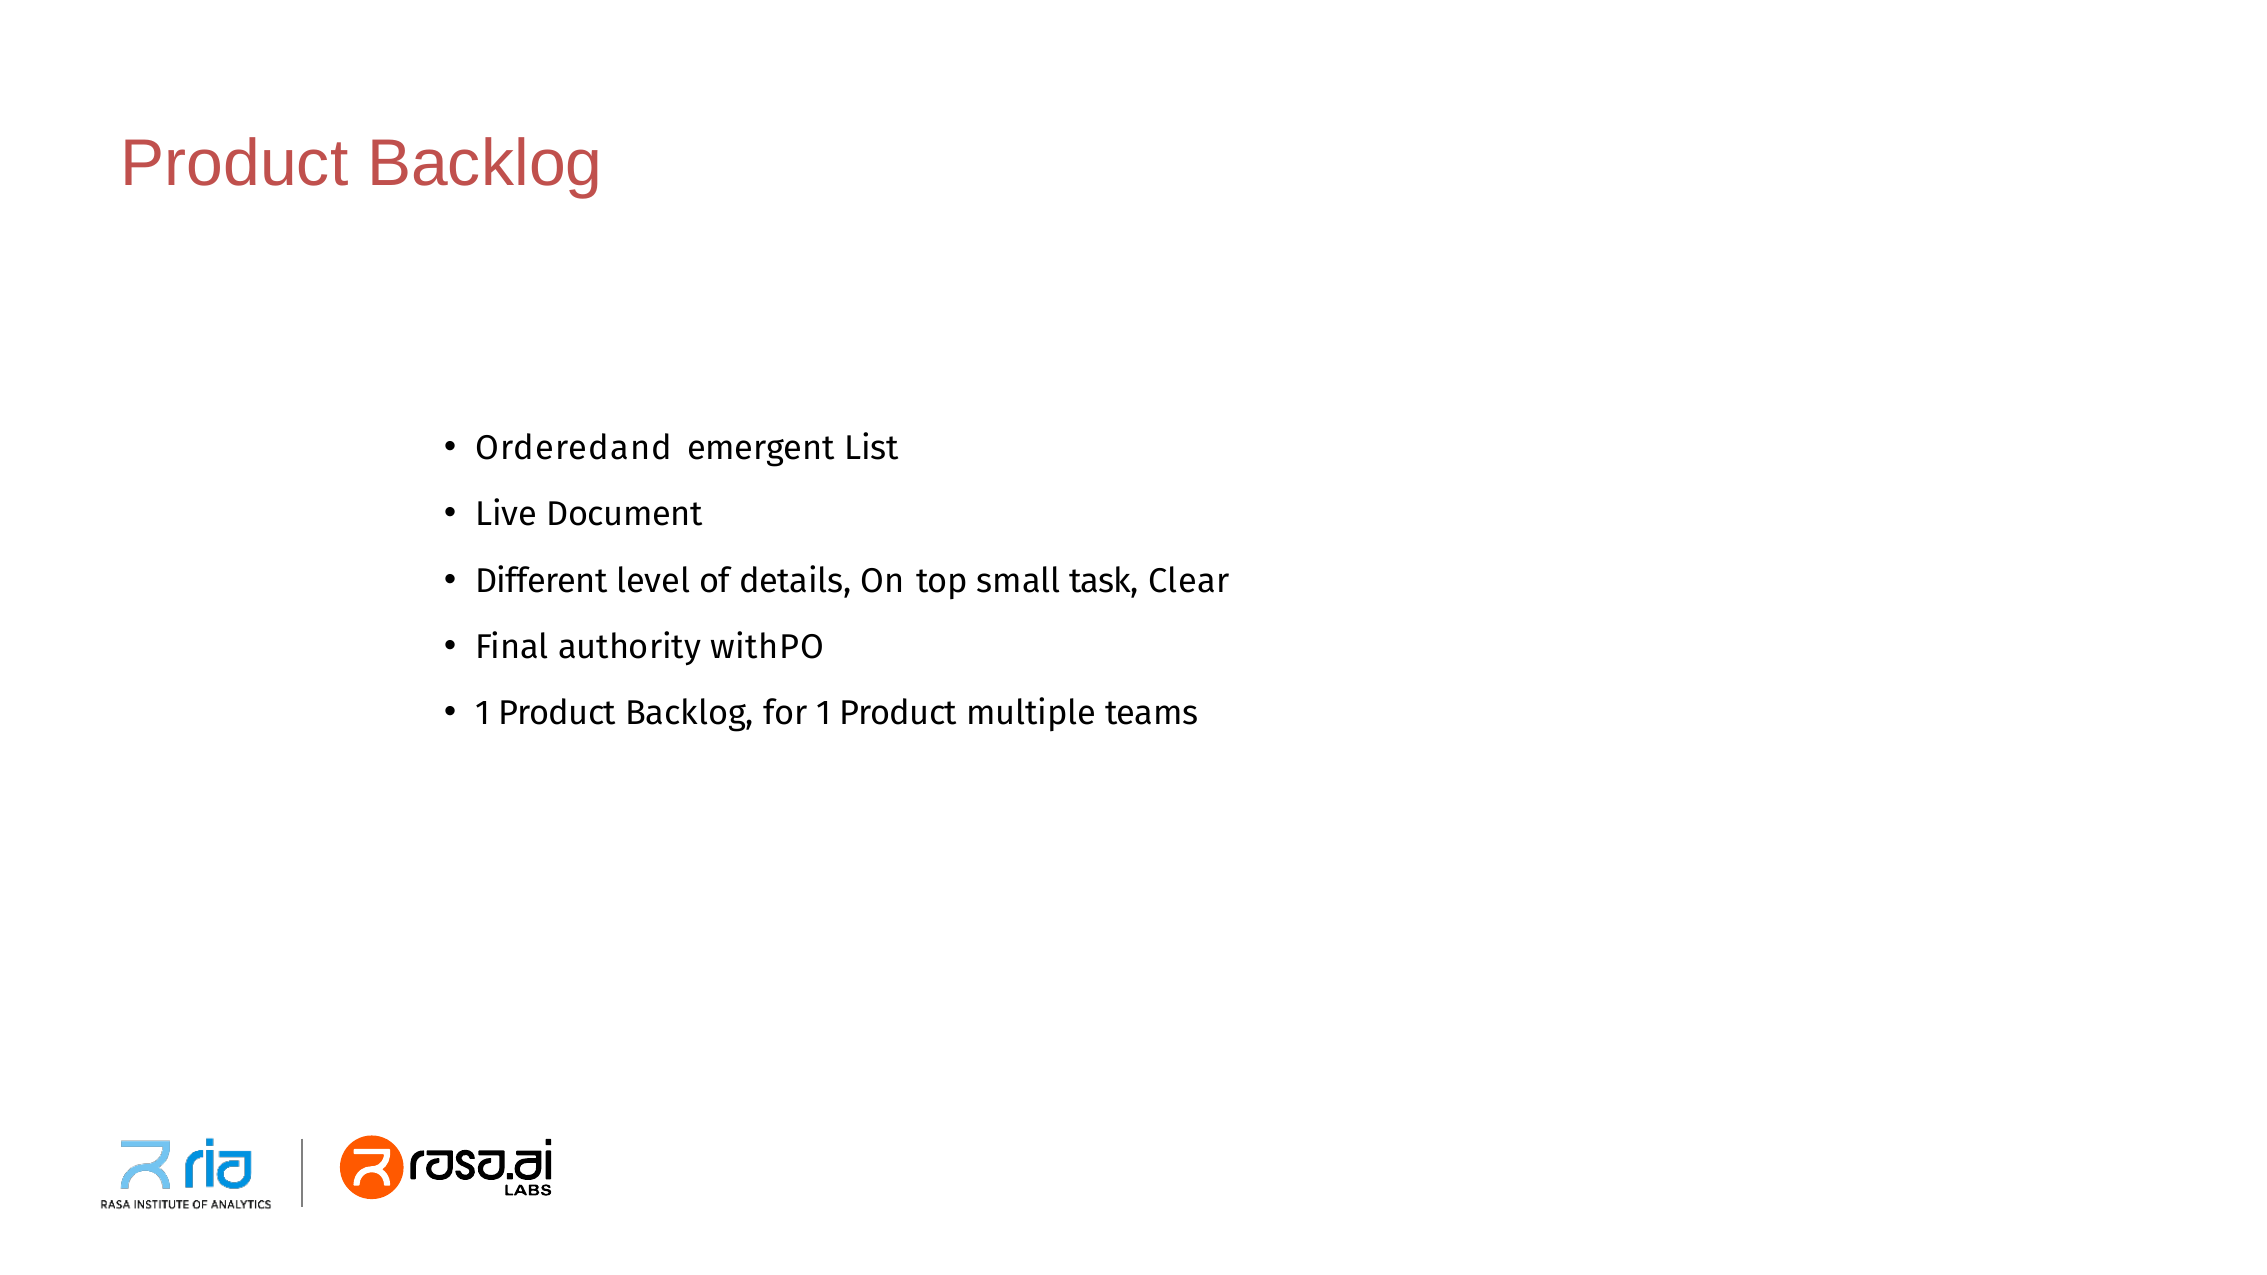

Product Backlog
Orderedand emergent List
Live Document
Different level of details, On top small task, Clear
Final authority withPO
1 Product Backlog, for 1 Product multiple teams